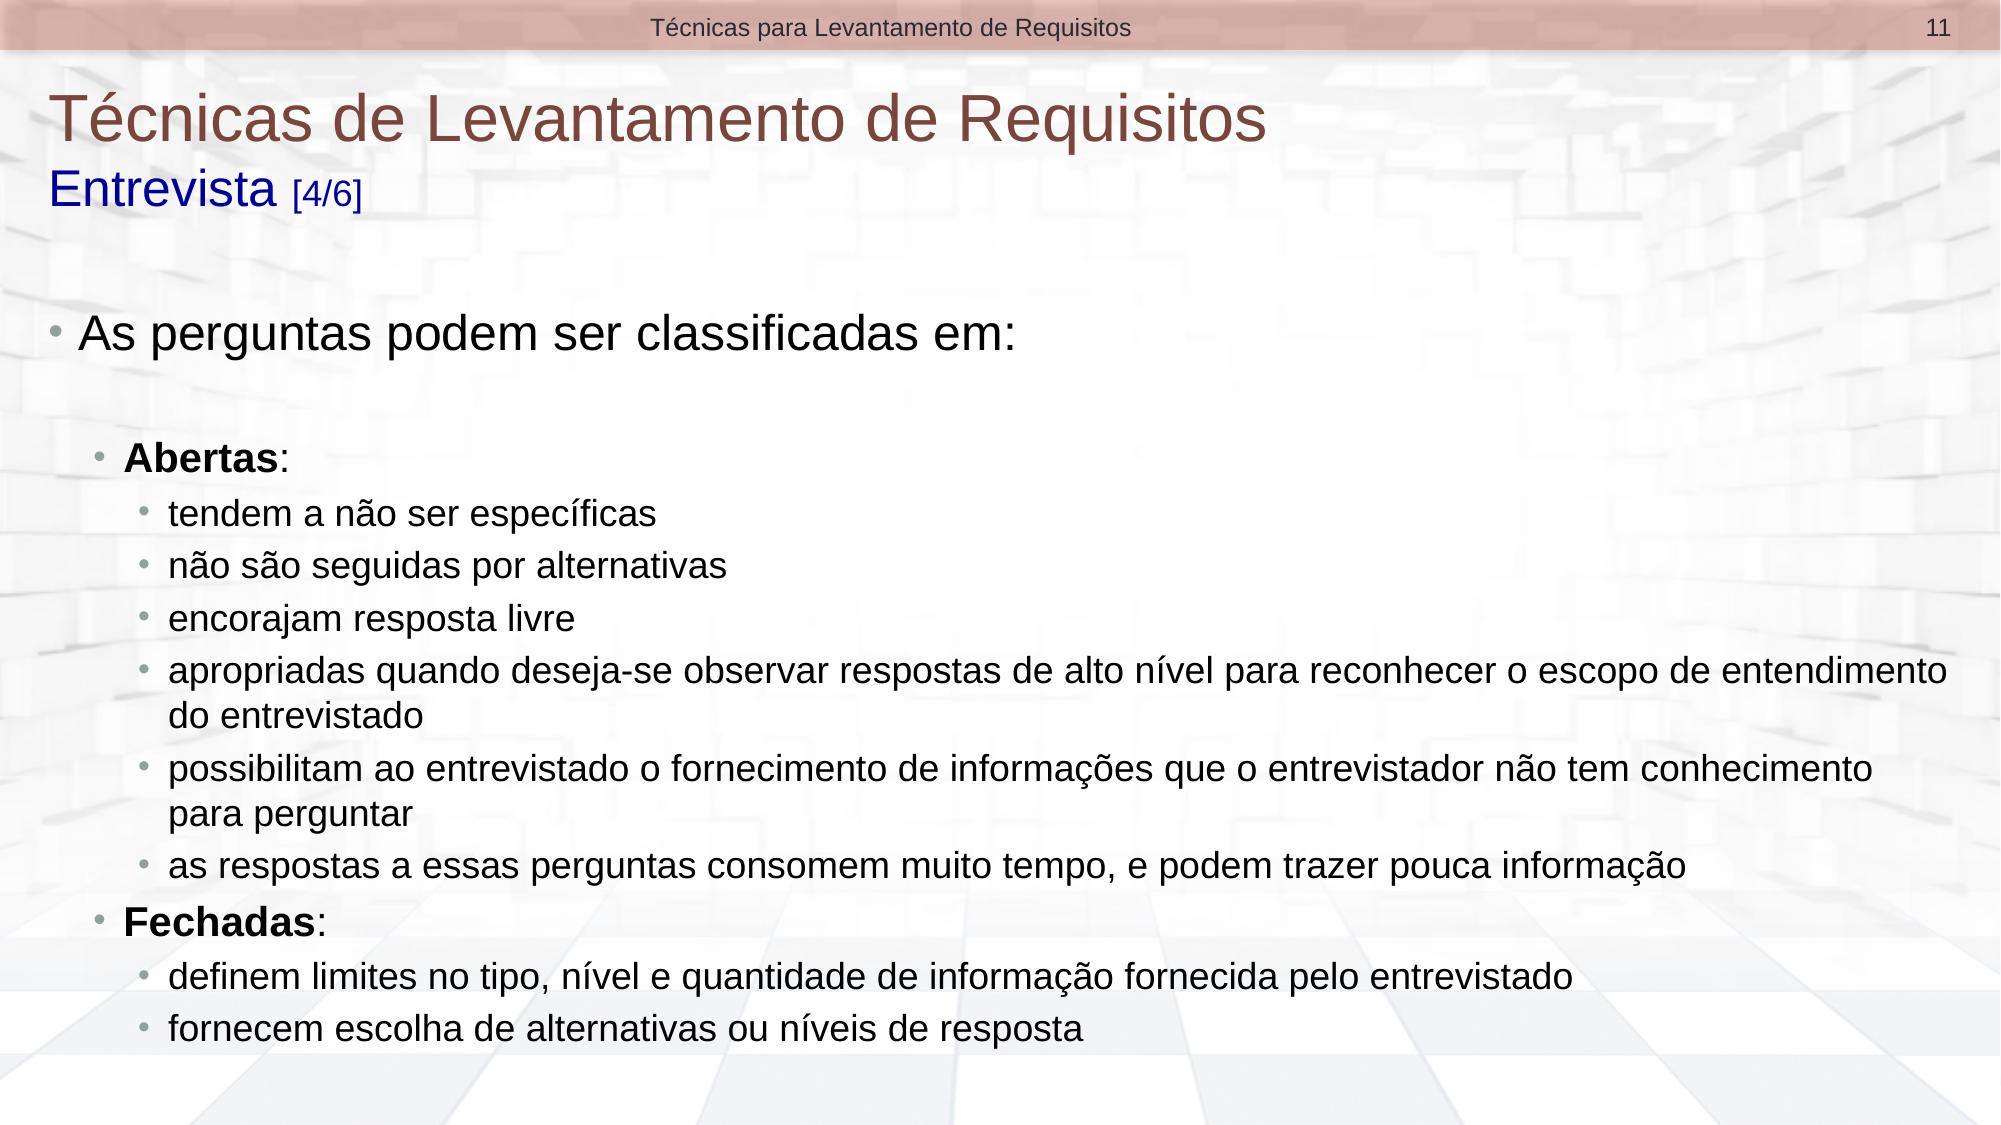

11
Técnicas para Levantamento de Requisitos
# Técnicas de Levantamento de Requisitos Entrevista [4/6]
As perguntas podem ser classificadas em:

Abertas:
tendem a não ser específicas
não são seguidas por alternativas
encorajam resposta livre
apropriadas quando deseja-se observar respostas de alto nível para reconhecer o escopo de entendimento do entrevistado
possibilitam ao entrevistado o fornecimento de informações que o entrevistador não tem conhecimento para perguntar
as respostas a essas perguntas consomem muito tempo, e podem trazer pouca informação
Fechadas:
definem limites no tipo, nível e quantidade de informação fornecida pelo entrevistado
fornecem escolha de alternativas ou níveis de resposta